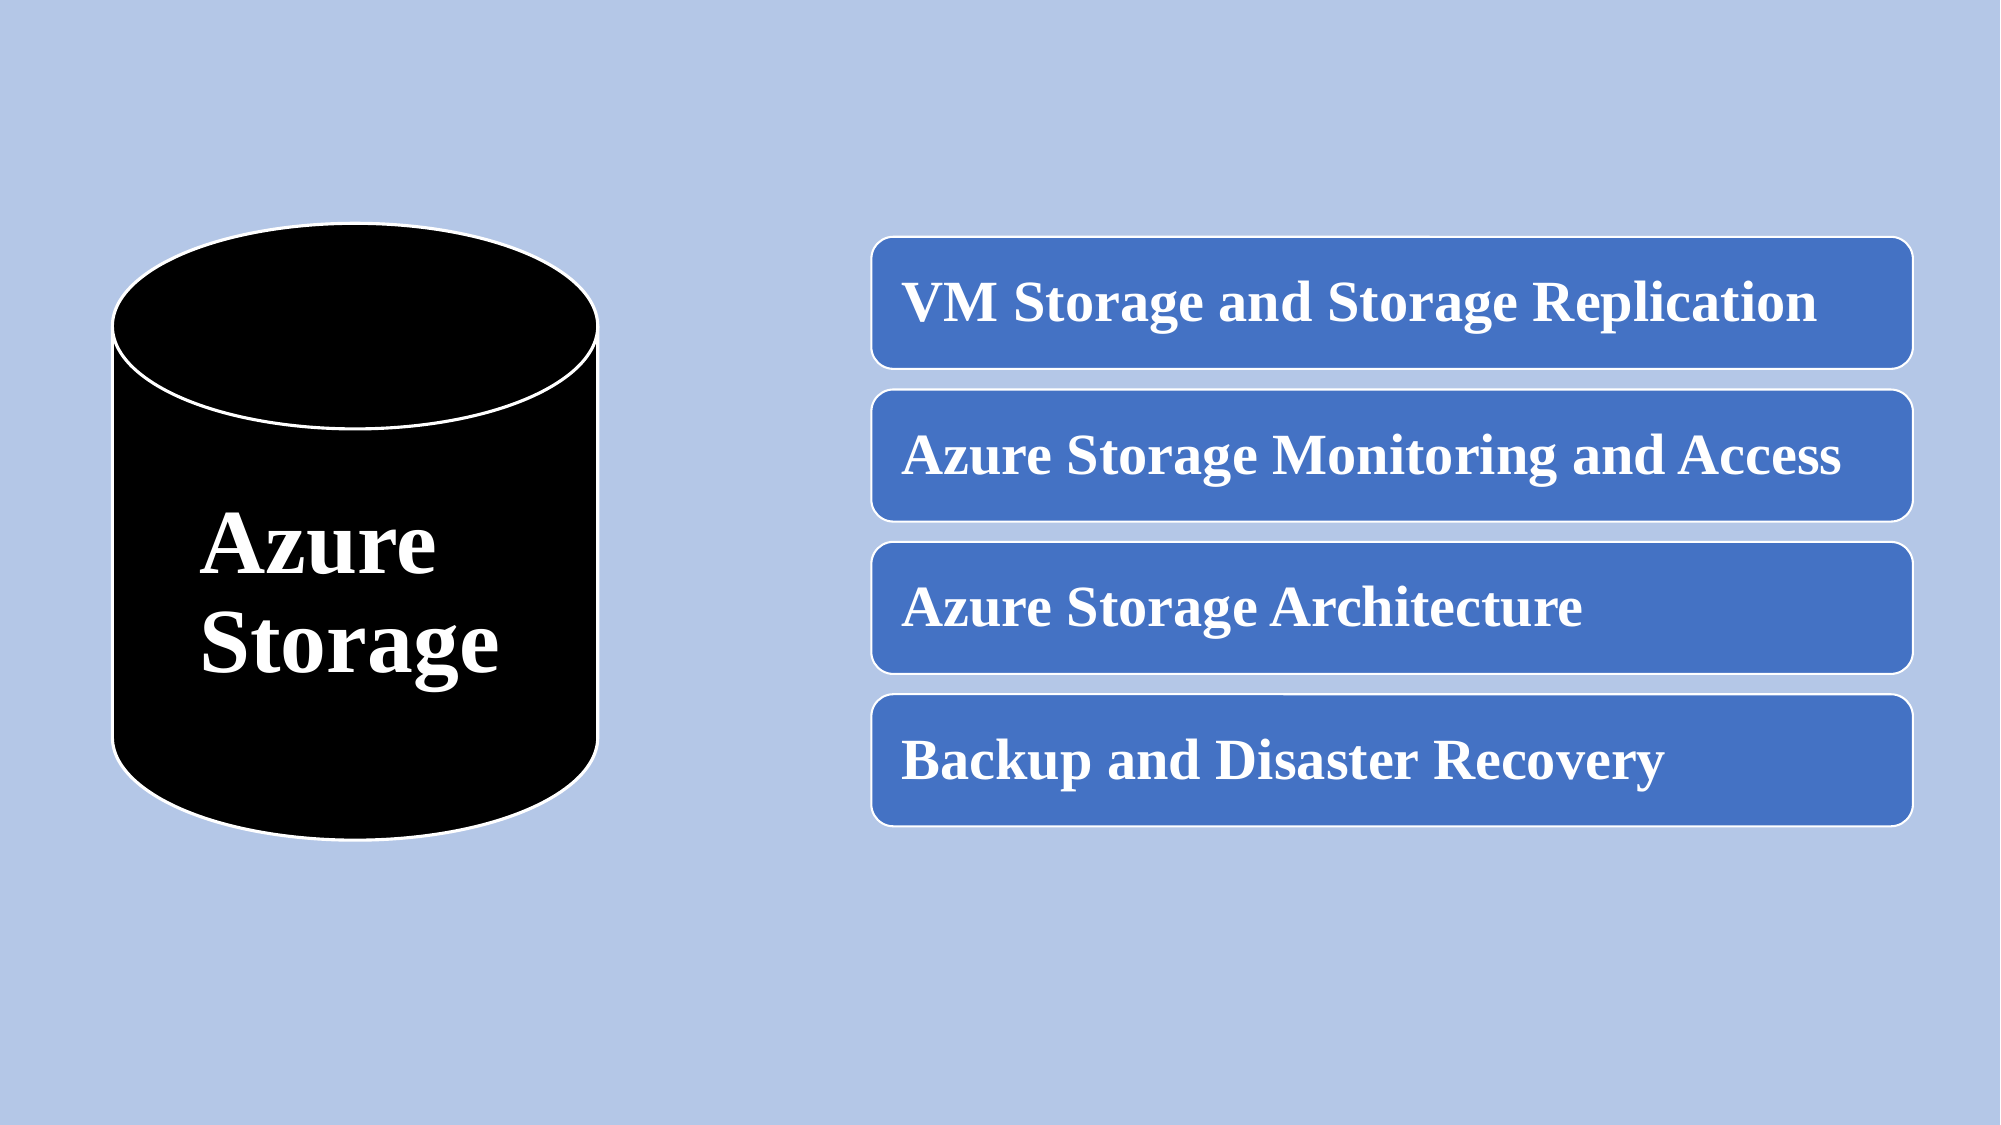

VM Storage and Storage Replication
Azure Storage Monitoring and Access
Azure Storage Architecture
Backup and Disaster Recovery
# Azure Storage